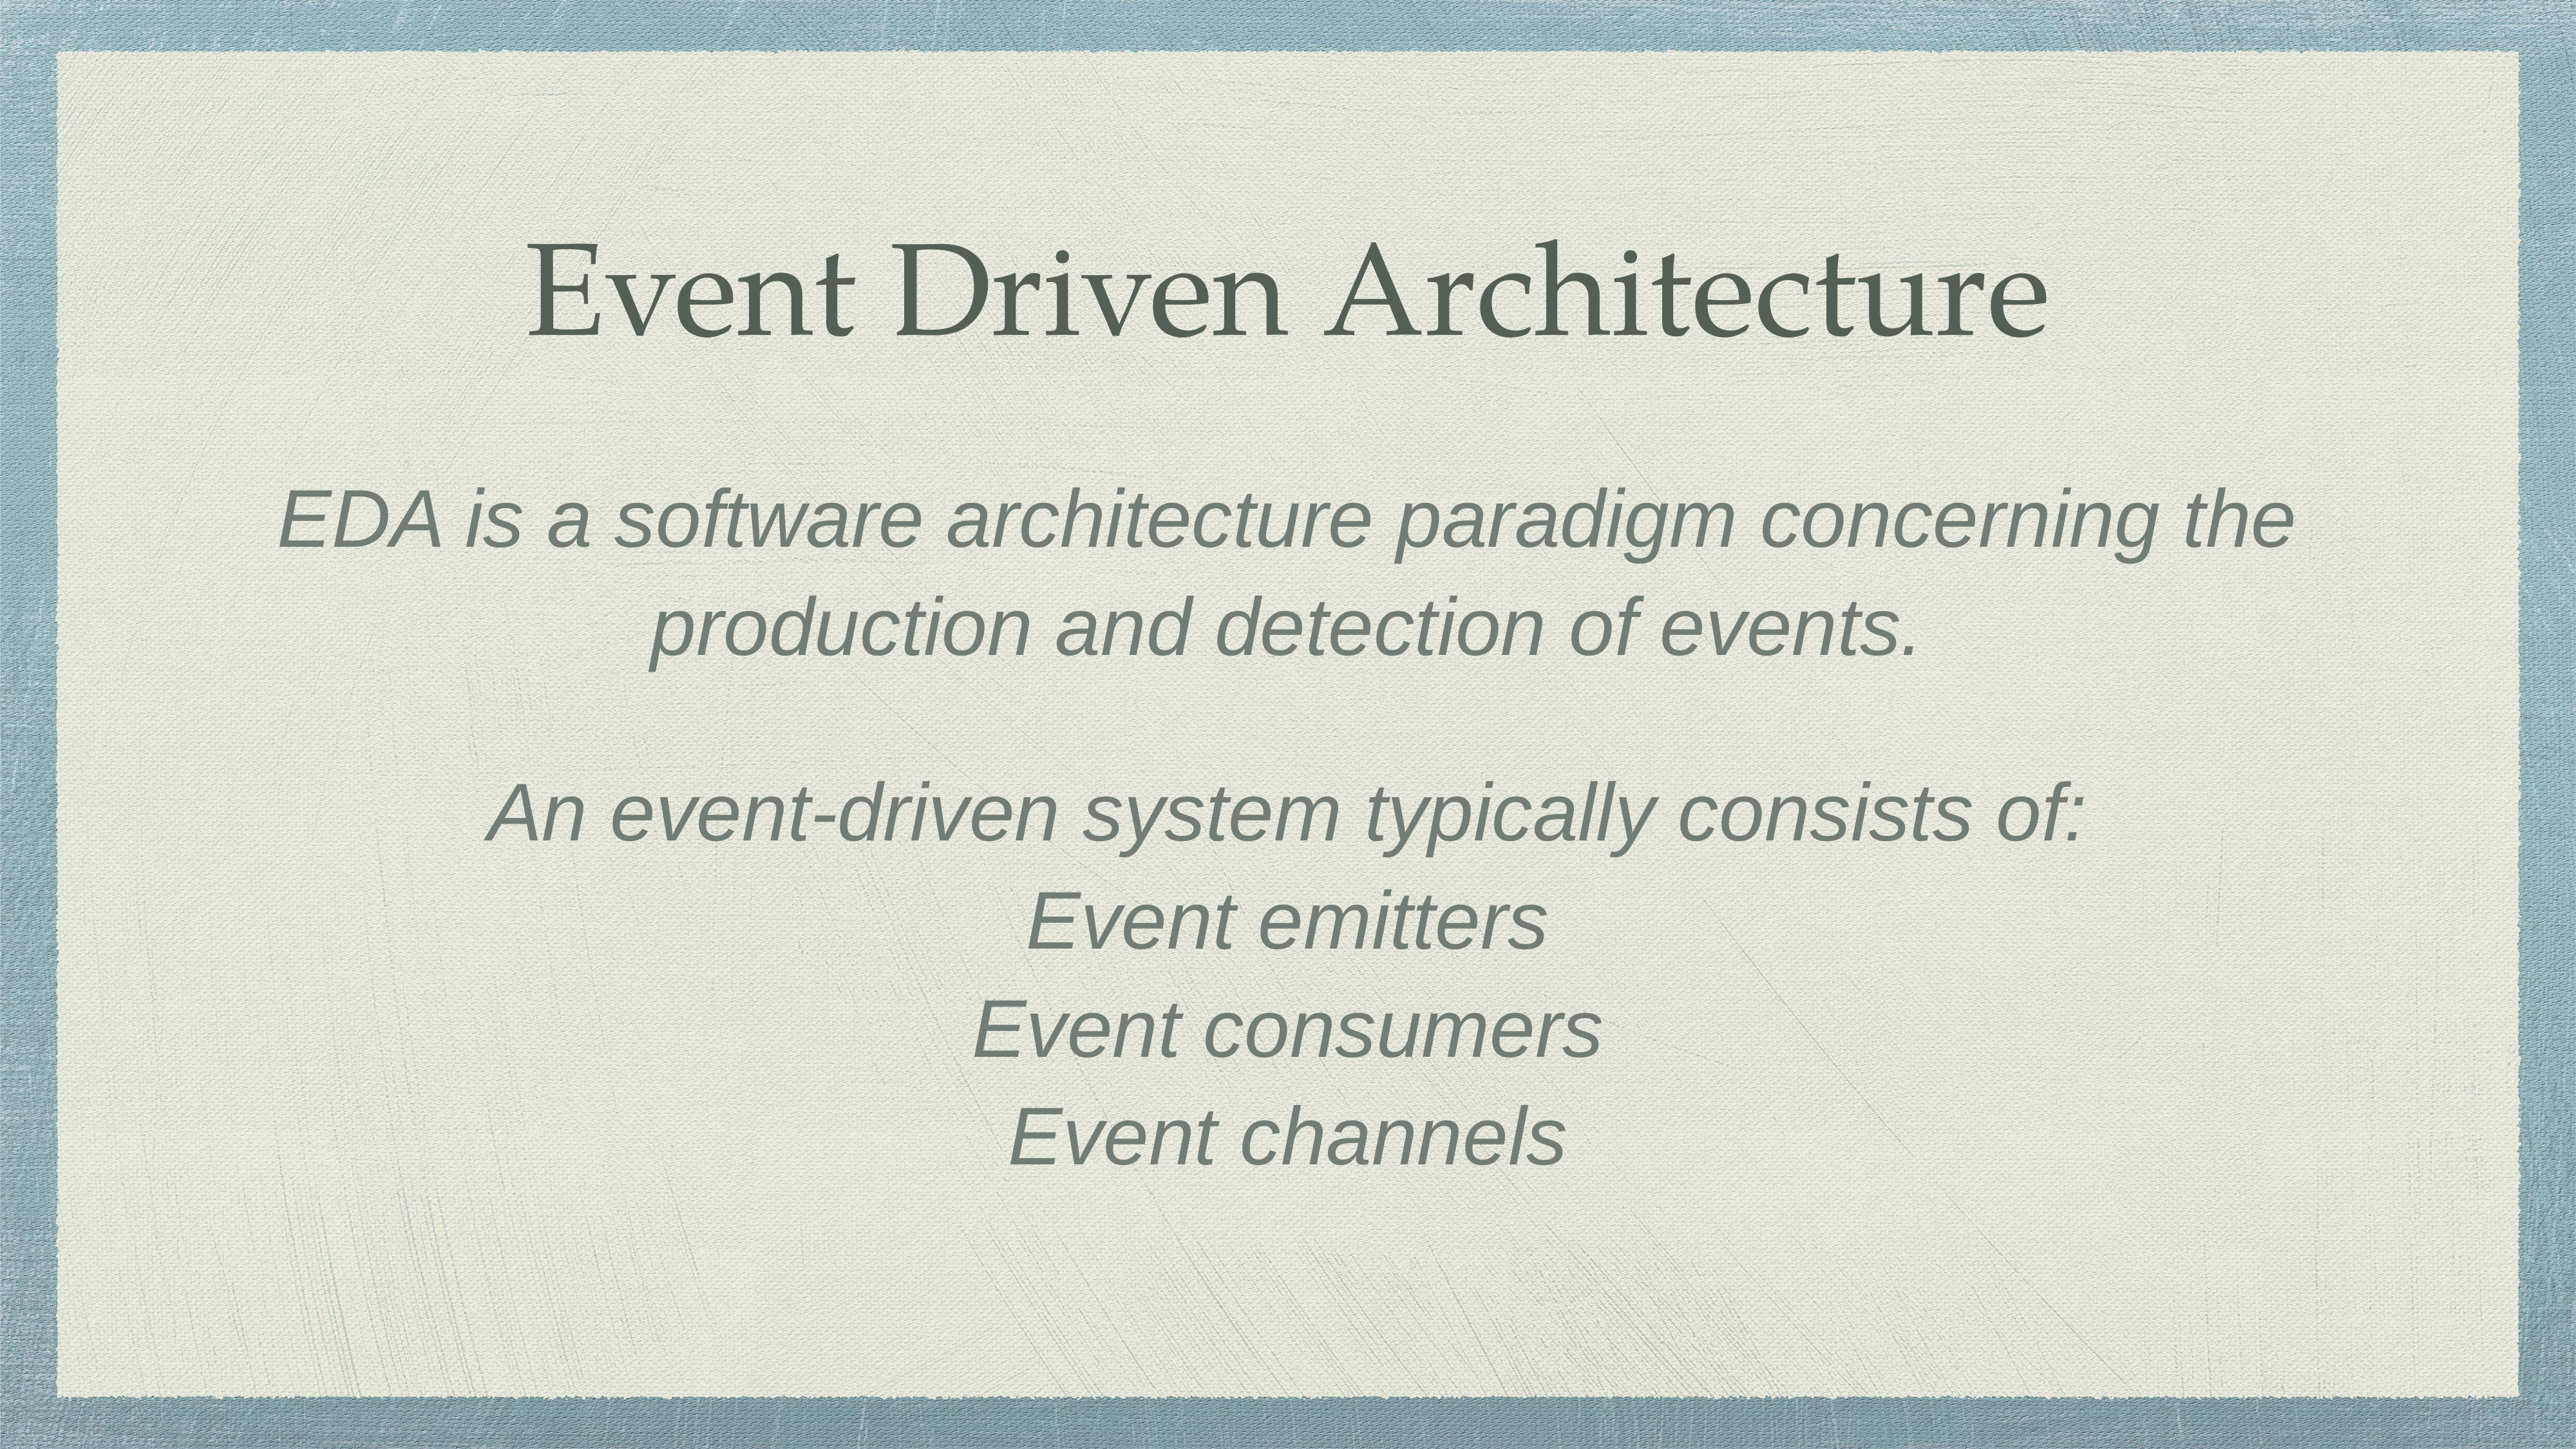

# Event Driven Architecture
EDA is a software architecture paradigm concerning the production and detection of events.

An event-driven system typically consists of:
Event emitters
Event consumers
Event channels